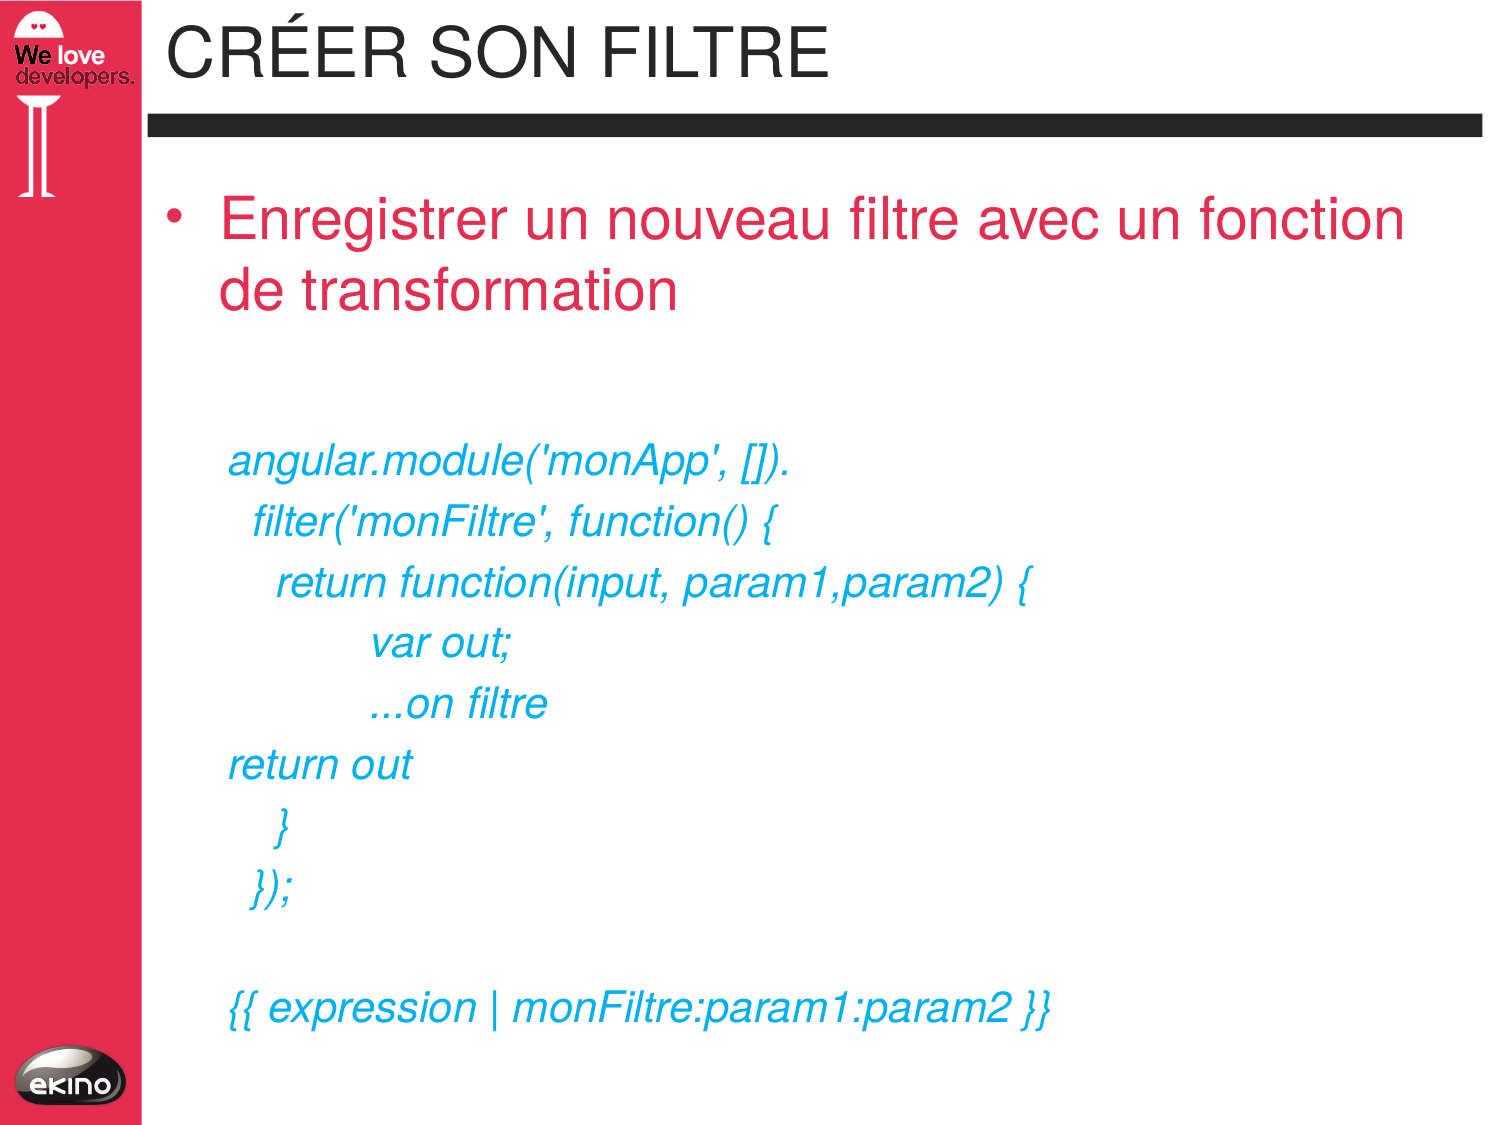

# Créer son filtre
Enregistrer un nouveau filtre avec un fonction de transformation

angular.module('monApp', []).
  filter('monFiltre', function() {
    return function(input, param1,param2) {
      	var out;
 	...on filtre
	return out
    }
  });

{{ expression | monFiltre:param1:param2 }}